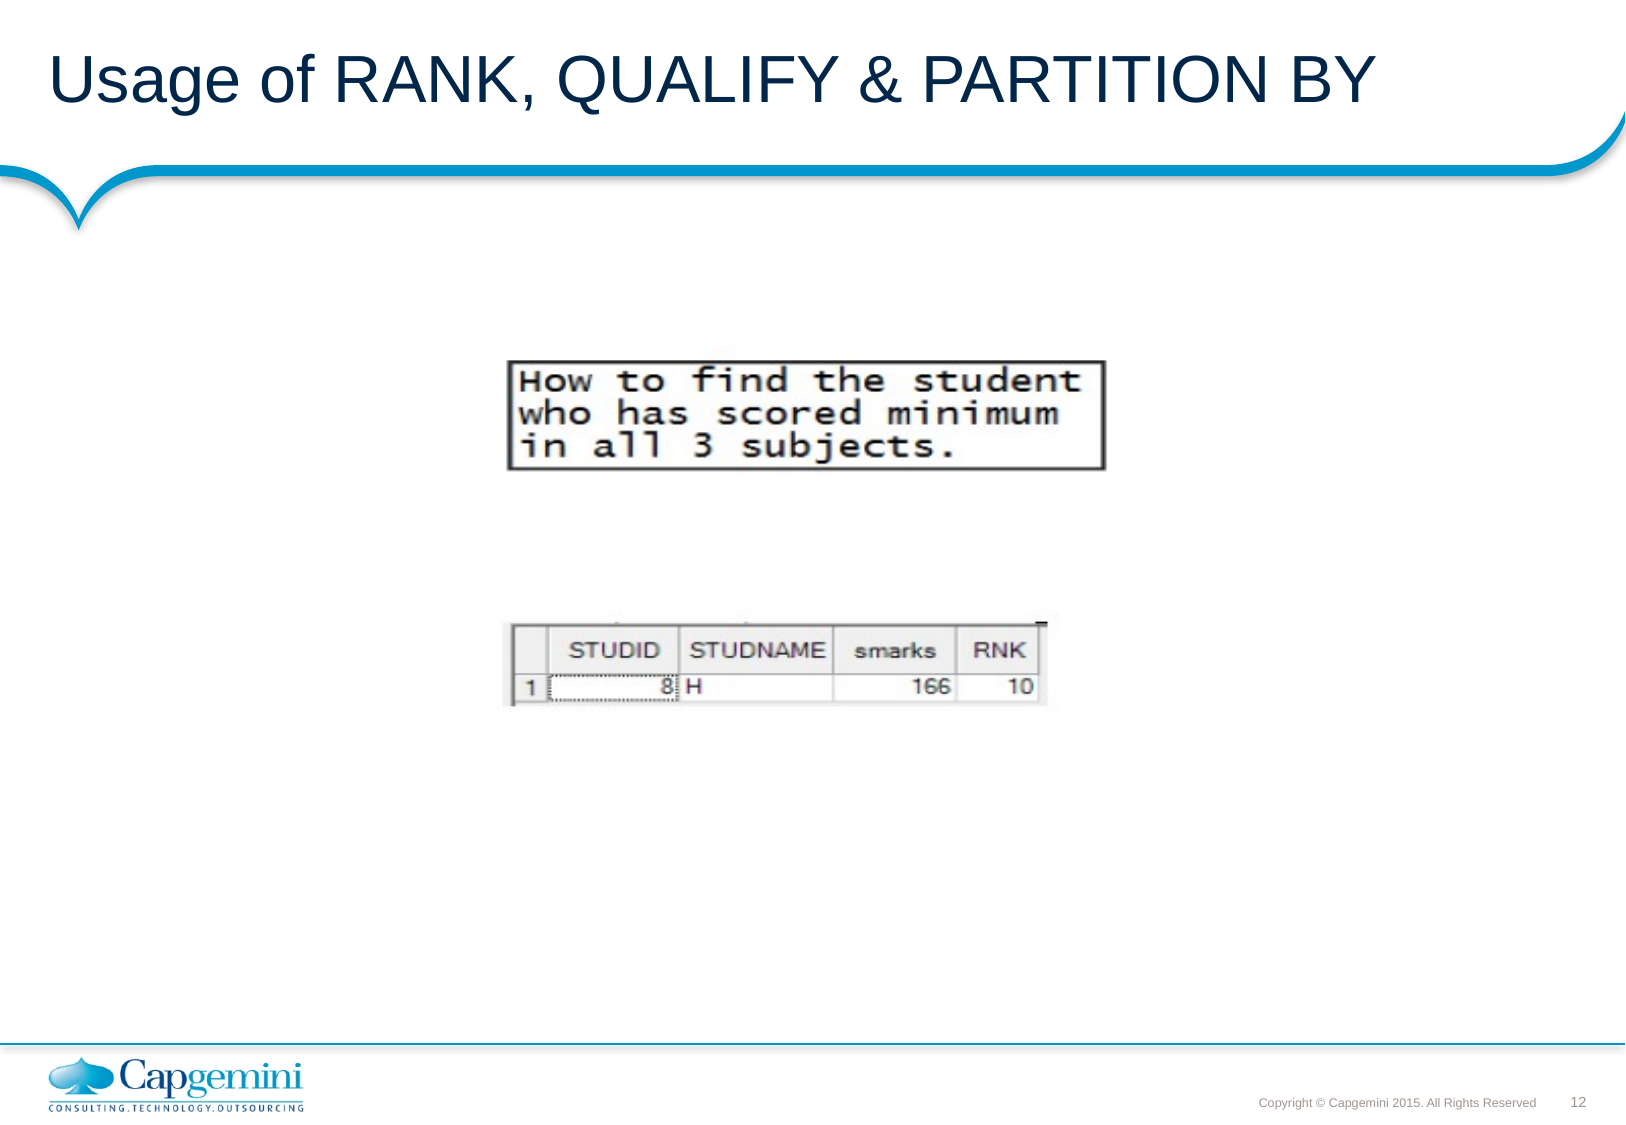

# Usage of RANK, QUALIFY & PARTITION BY